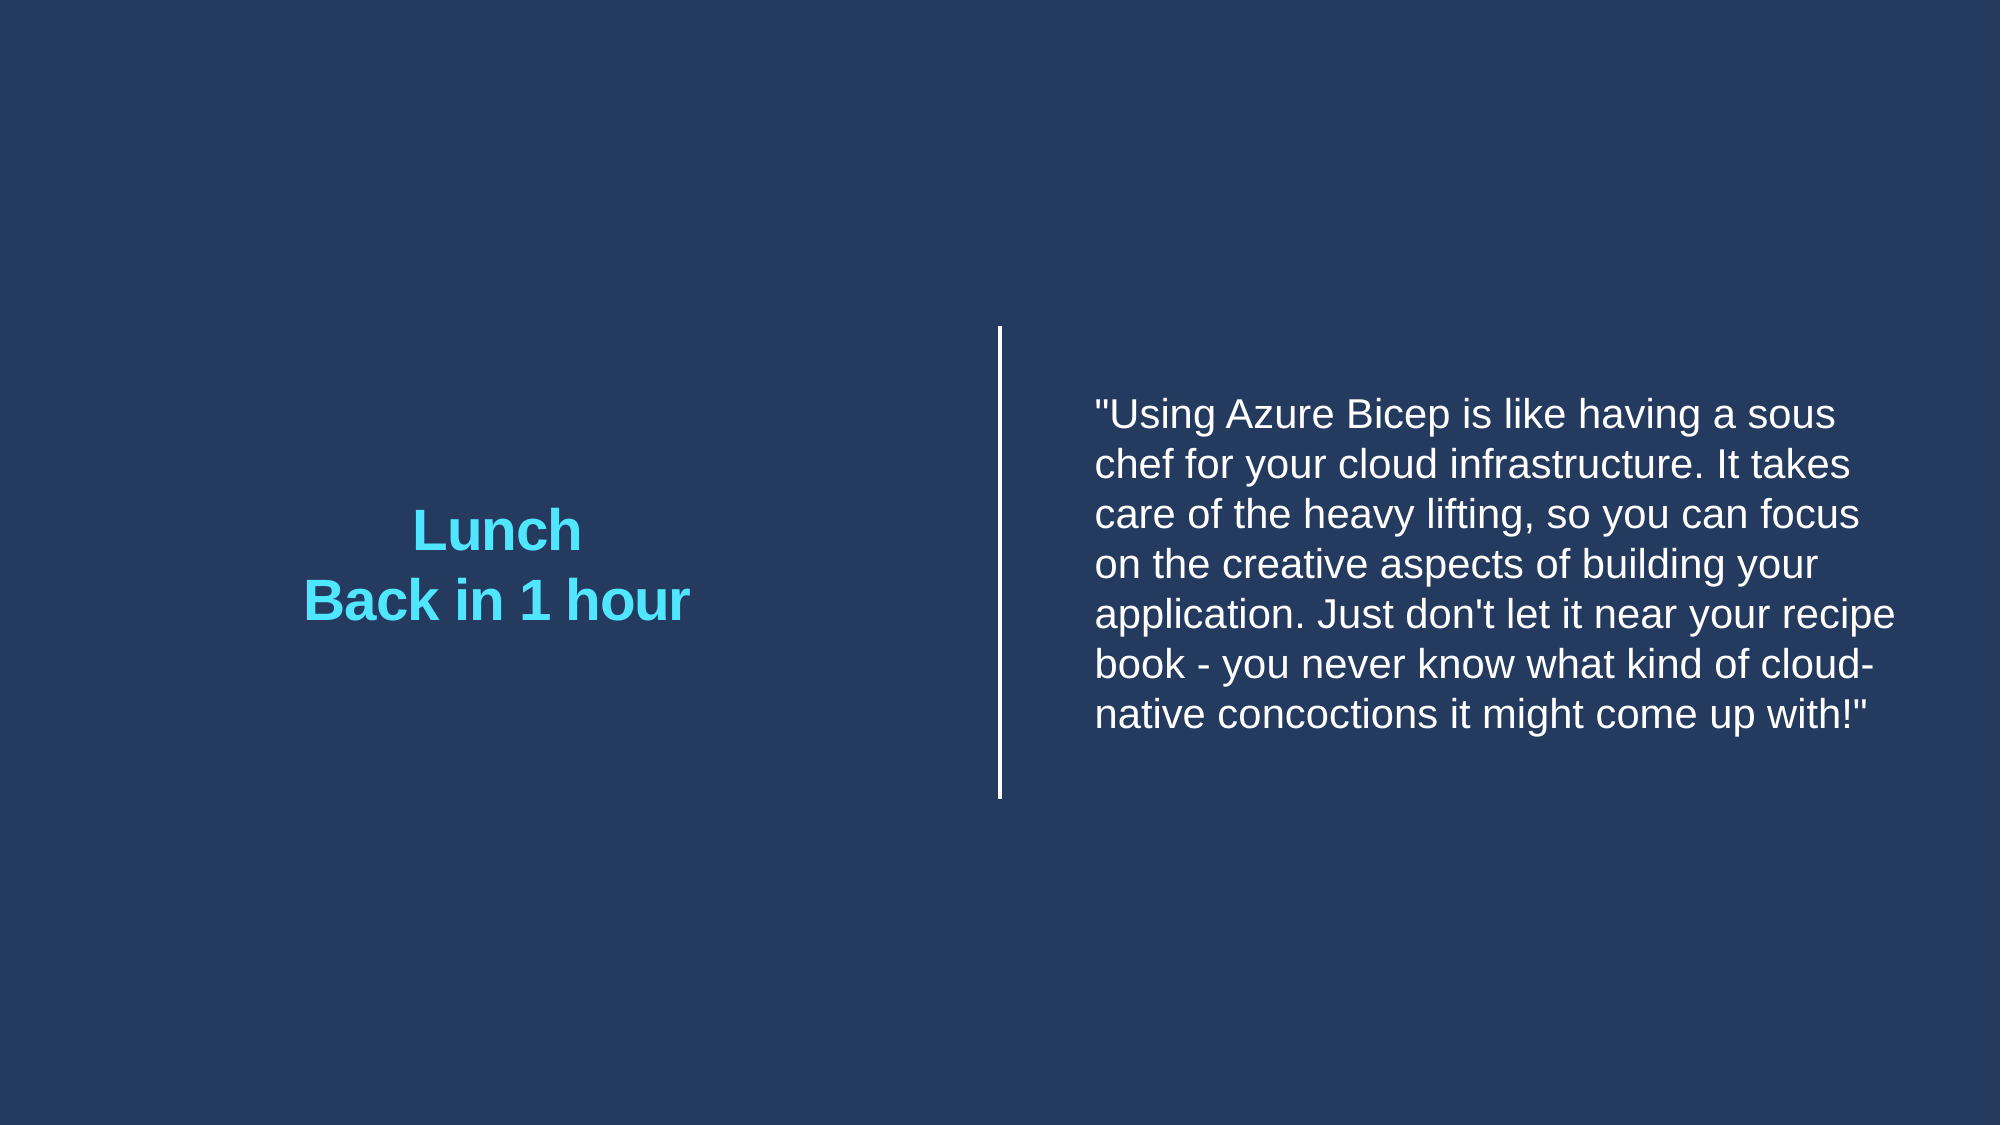

# Lunch Back in 1 hour
"Using Azure Bicep is like having a sous chef for your cloud infrastructure. It takes care of the heavy lifting, so you can focus on the creative aspects of building your application. Just don't let it near your recipe book - you never know what kind of cloud-native concoctions it might come up with!"